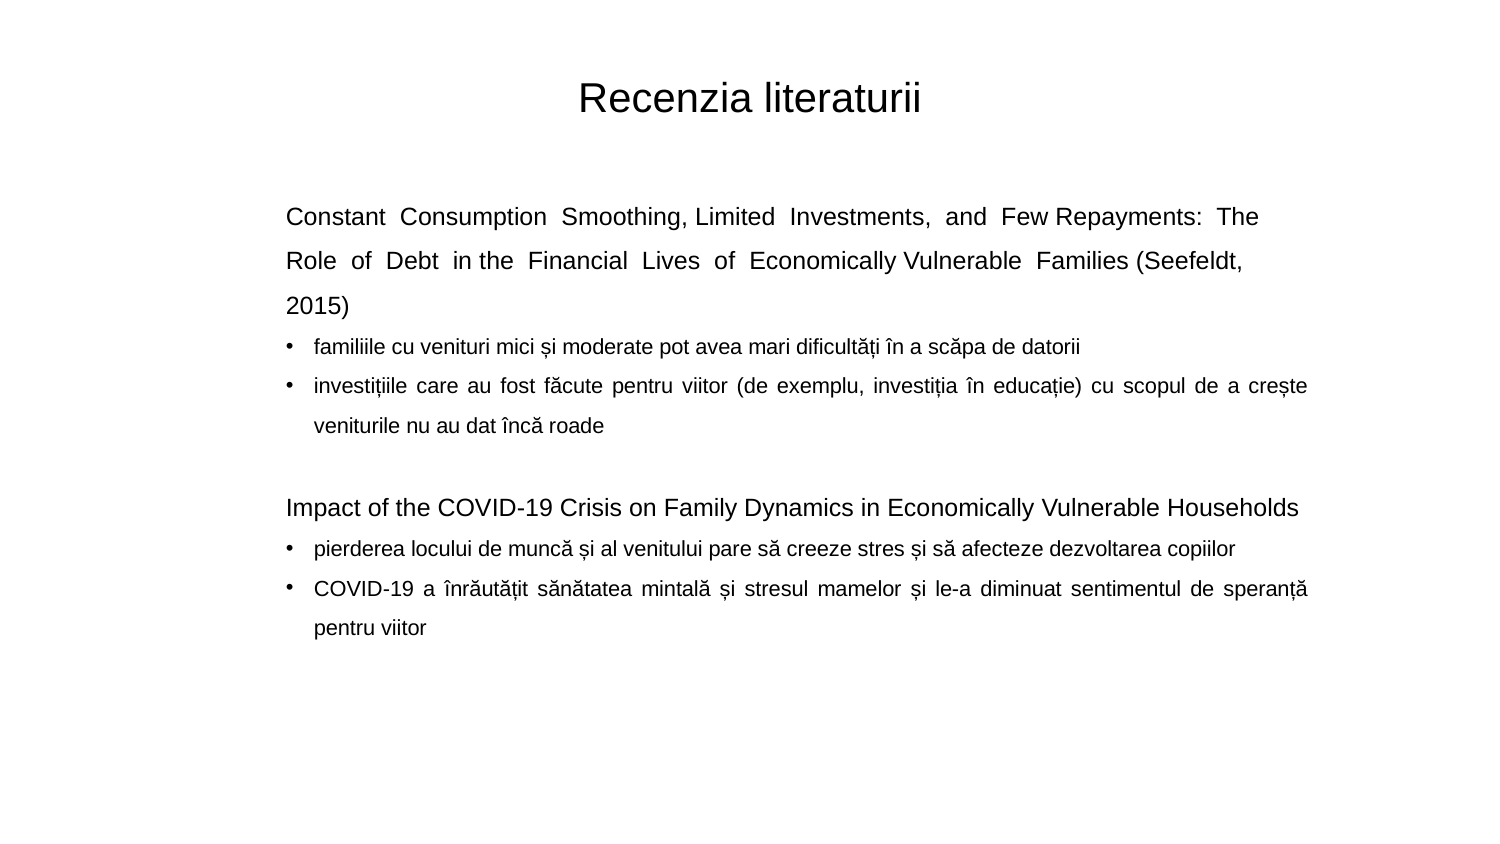

# Recenzia literaturii
Constant  Consumption  Smoothing, Limited  Investments,  and  Few Repayments:  The  Role  of  Debt  in the  Financial  Lives  of  Economically Vulnerable  Families (Seefeldt, 2015)
familiile cu venituri mici și moderate pot avea mari dificultăți în a scăpa de datorii
investițiile care au fost făcute pentru viitor (de exemplu, investiția în educație) cu scopul de a crește veniturile nu au dat încă roade

Impact of the COVID-19 Crisis on Family Dynamics in Economically Vulnerable Households
pierderea locului de muncă și al venitului pare să creeze stres și să afecteze dezvoltarea copiilor
COVID-19 a înrăutățit sănătatea mintală și stresul mamelor și le-a diminuat sentimentul de speranță pentru viitor